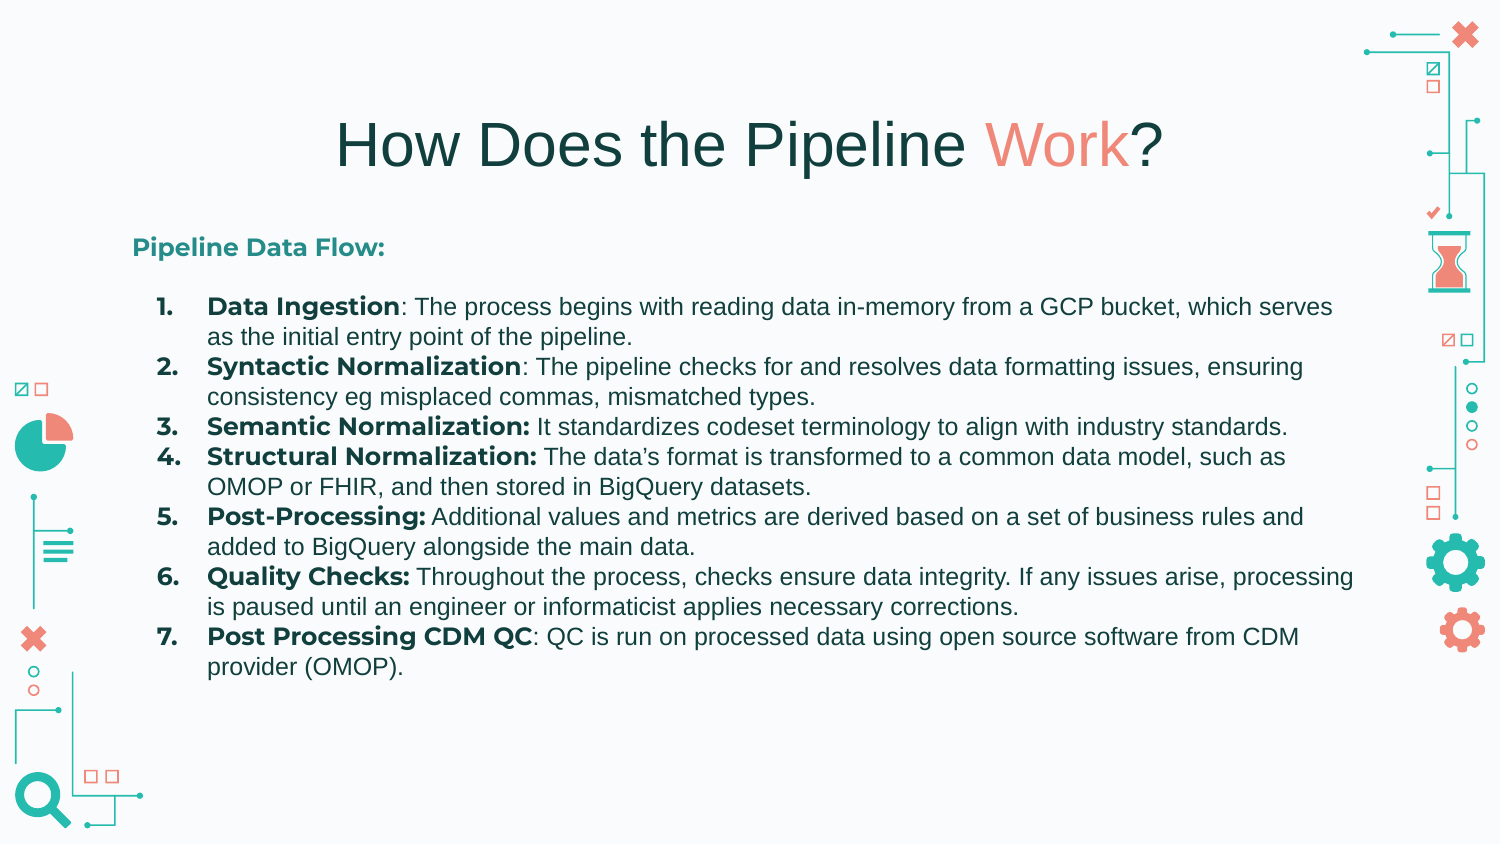

# How Does the Pipeline Work?
Pipeline Data Flow:

Data Ingestion: The process begins with reading data in-memory from a GCP bucket, which serves as the initial entry point of the pipeline.
Syntactic Normalization: The pipeline checks for and resolves data formatting issues, ensuring consistency eg misplaced commas, mismatched types.
Semantic Normalization: It standardizes codeset terminology to align with industry standards.
Structural Normalization: The data’s format is transformed to a common data model, such as OMOP or FHIR, and then stored in BigQuery datasets.
Post-Processing: Additional values and metrics are derived based on a set of business rules and added to BigQuery alongside the main data.
Quality Checks: Throughout the process, checks ensure data integrity. If any issues arise, processing is paused until an engineer or informaticist applies necessary corrections.
Post Processing CDM QC: QC is run on processed data using open source software from CDM provider (OMOP).